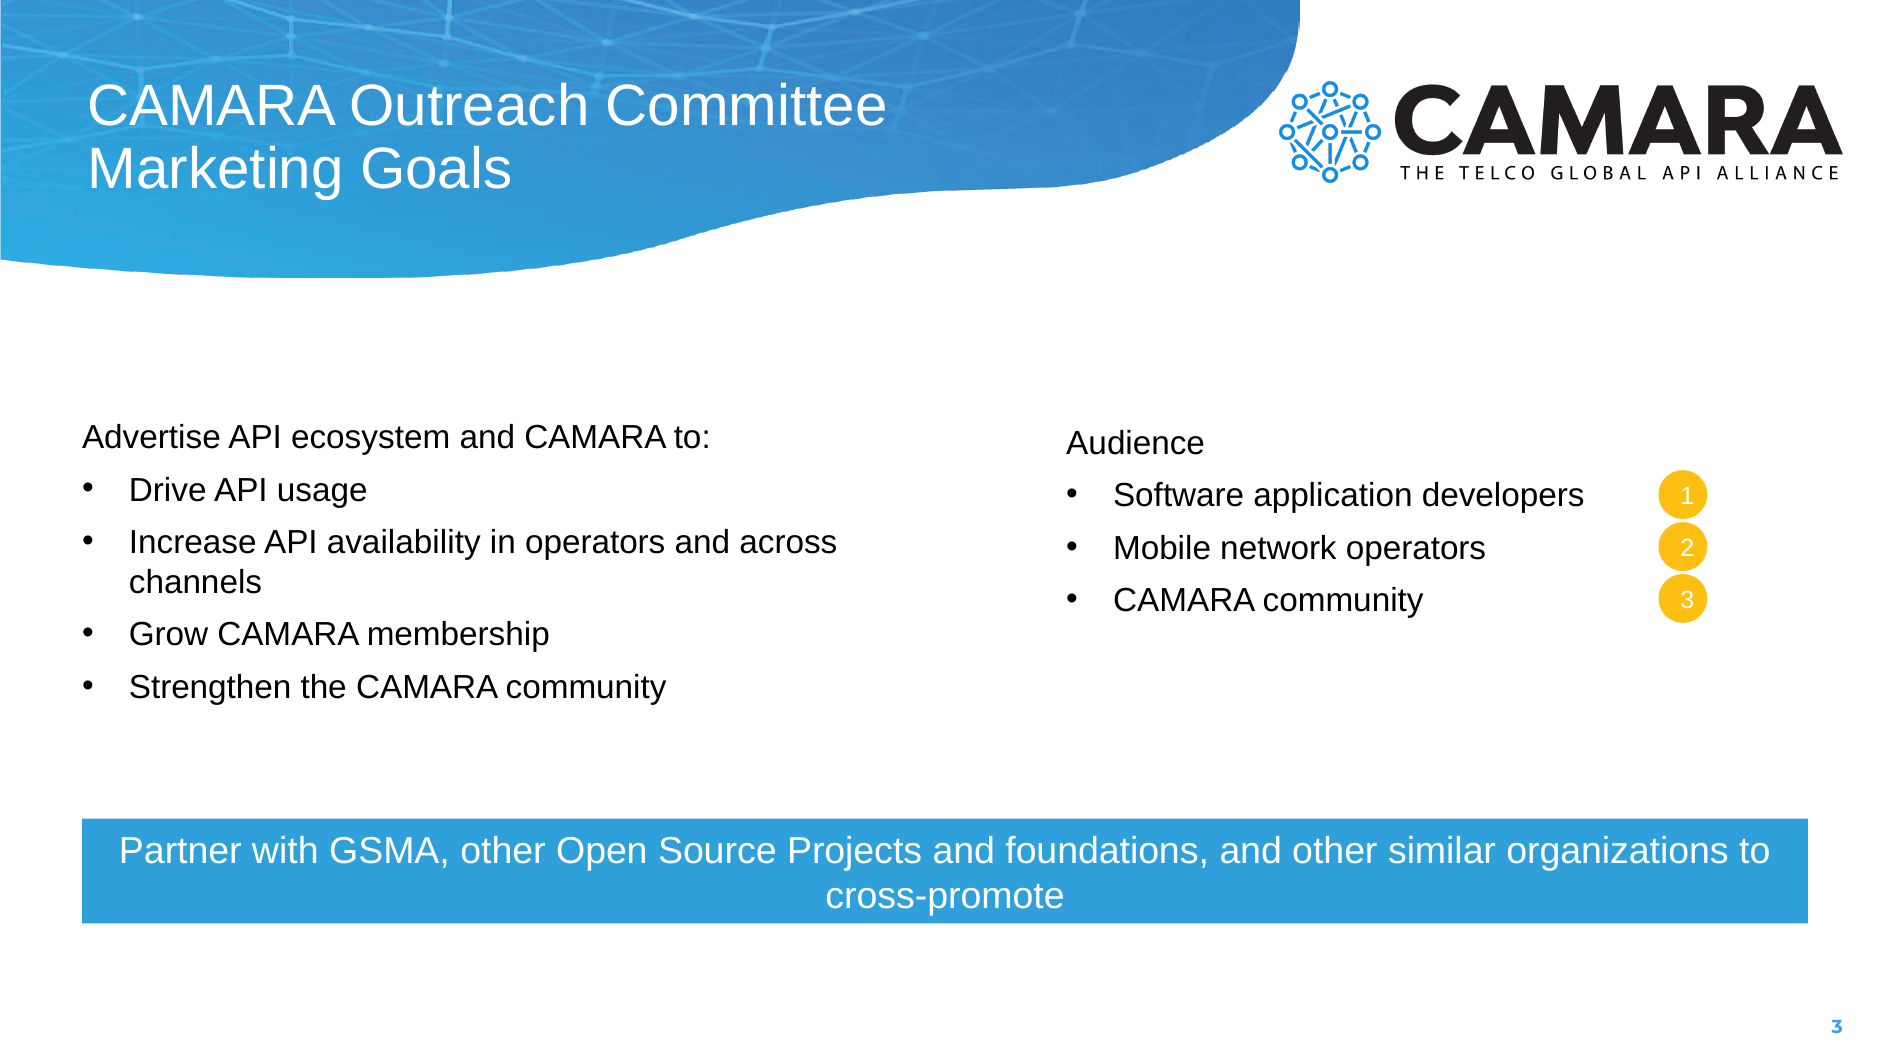

# CAMARA Outreach Committee Marketing Goals
Advertise API ecosystem and CAMARA to:
Drive API usage
Increase API availability in operators and across channels
Grow CAMARA membership
Strengthen the CAMARA community

Audience
Software application developers
Mobile network operators
CAMARA community
1
2
3
Partner with GSMA, other Open Source Projects and foundations, and other similar organizations to cross-promote